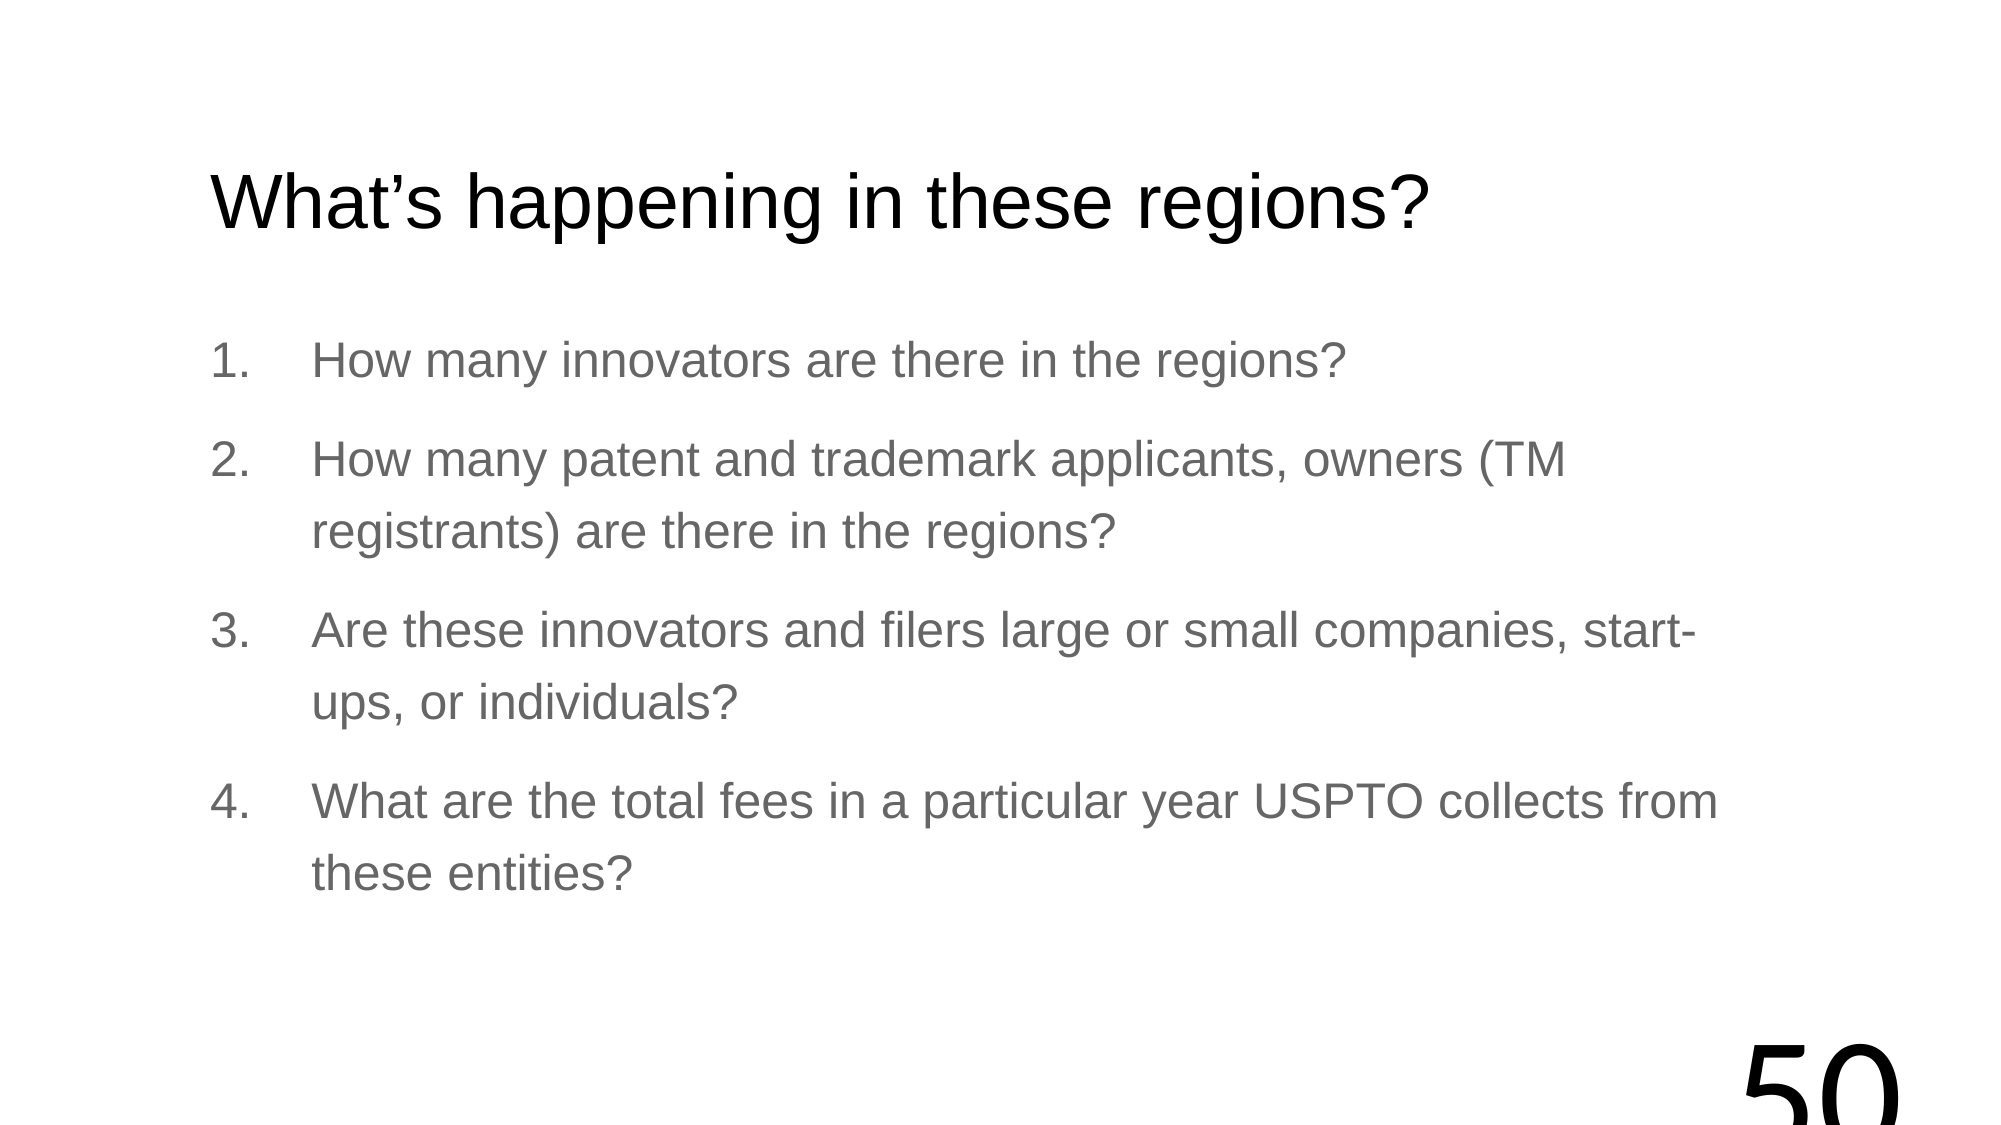

50
# What’s happening in these regions?
How many innovators are there in the regions?
How many patent and trademark applicants, owners (TM registrants) are there in the regions?
Are these innovators and filers large or small companies, start-ups, or individuals?
What are the total fees in a particular year USPTO collects from these entities?